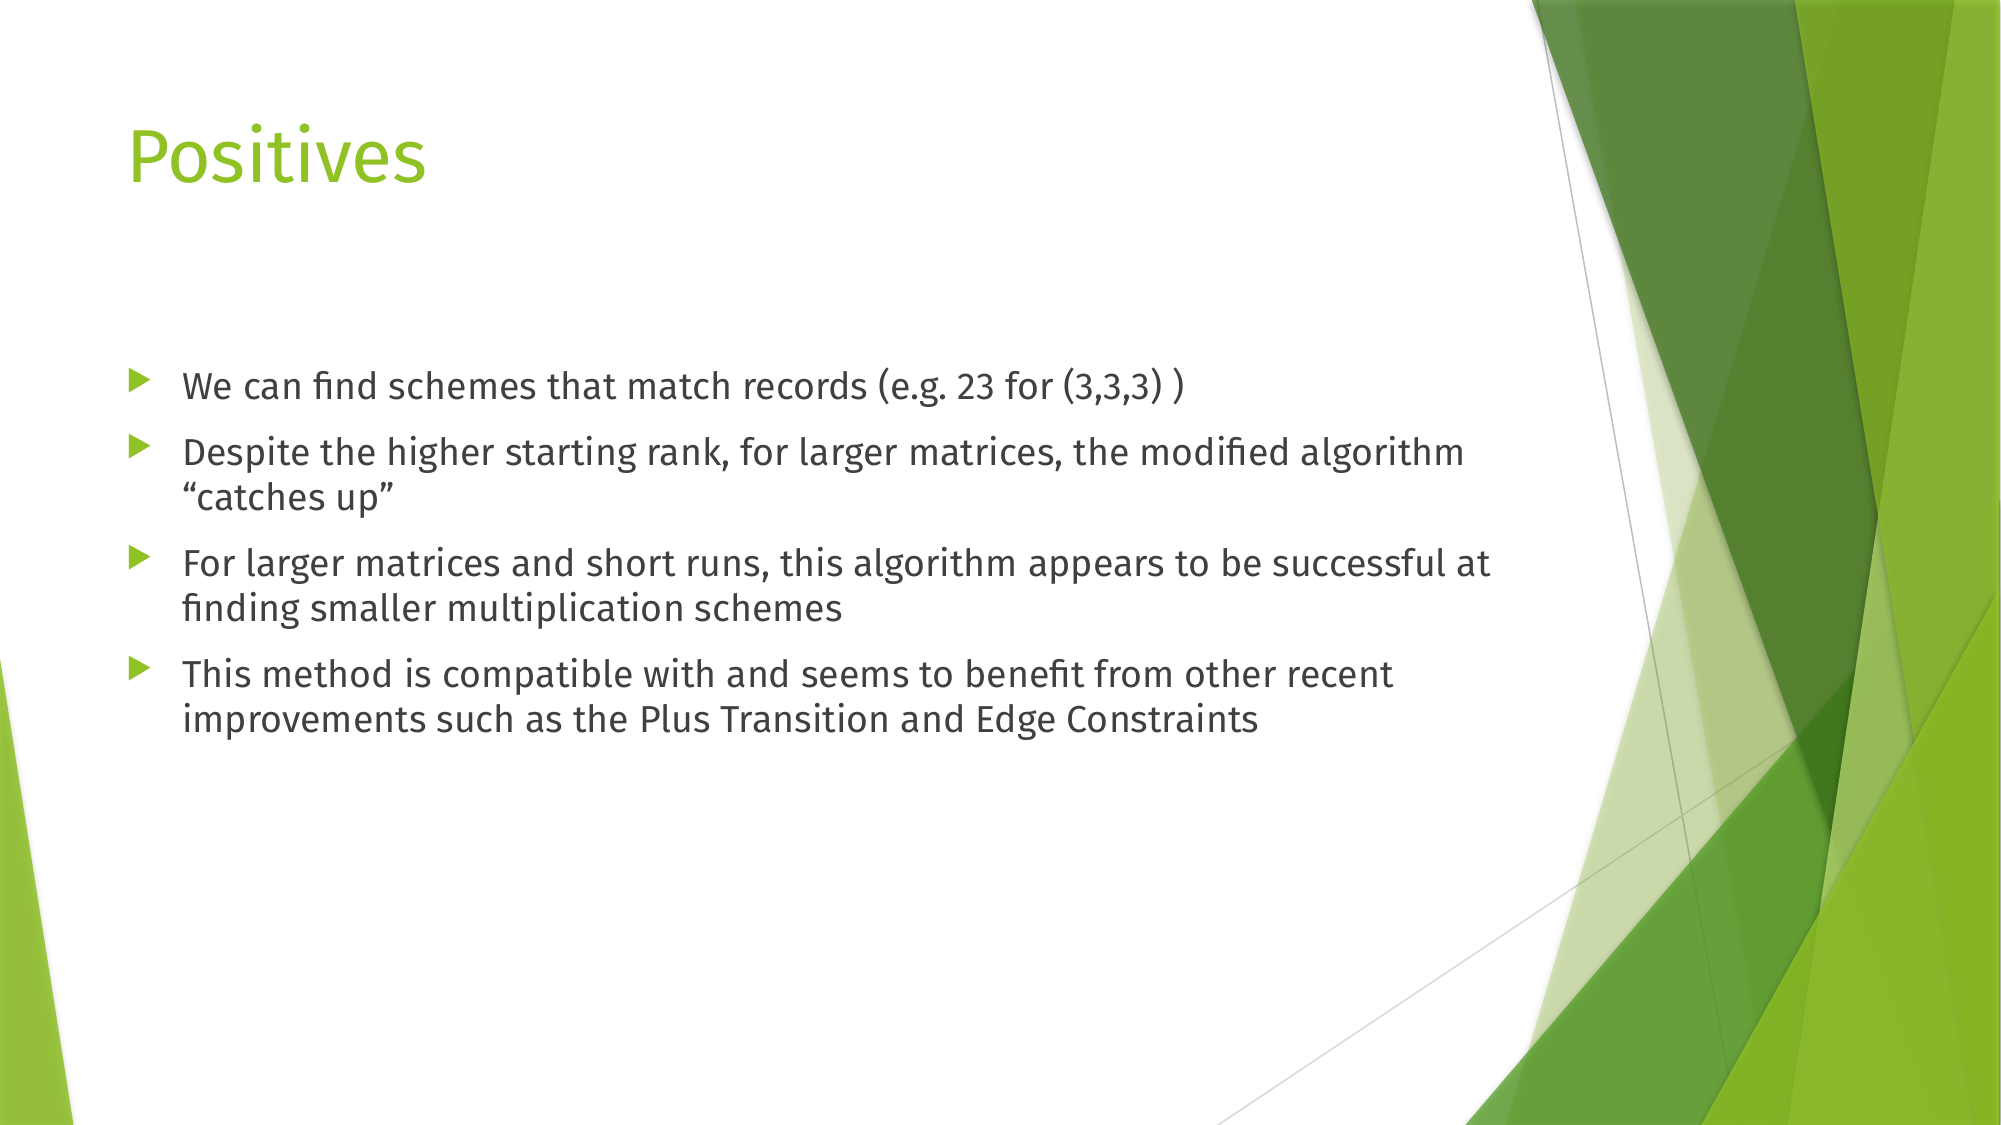

# Positives
We can find schemes that match records (e.g. 23 for (3,3,3) )
Despite the higher starting rank, for larger matrices, the modified algorithm “catches up”
For larger matrices and short runs, this algorithm appears to be successful at finding smaller multiplication schemes
This method is compatible with and seems to benefit from other recent improvements such as the Plus Transition and Edge Constraints